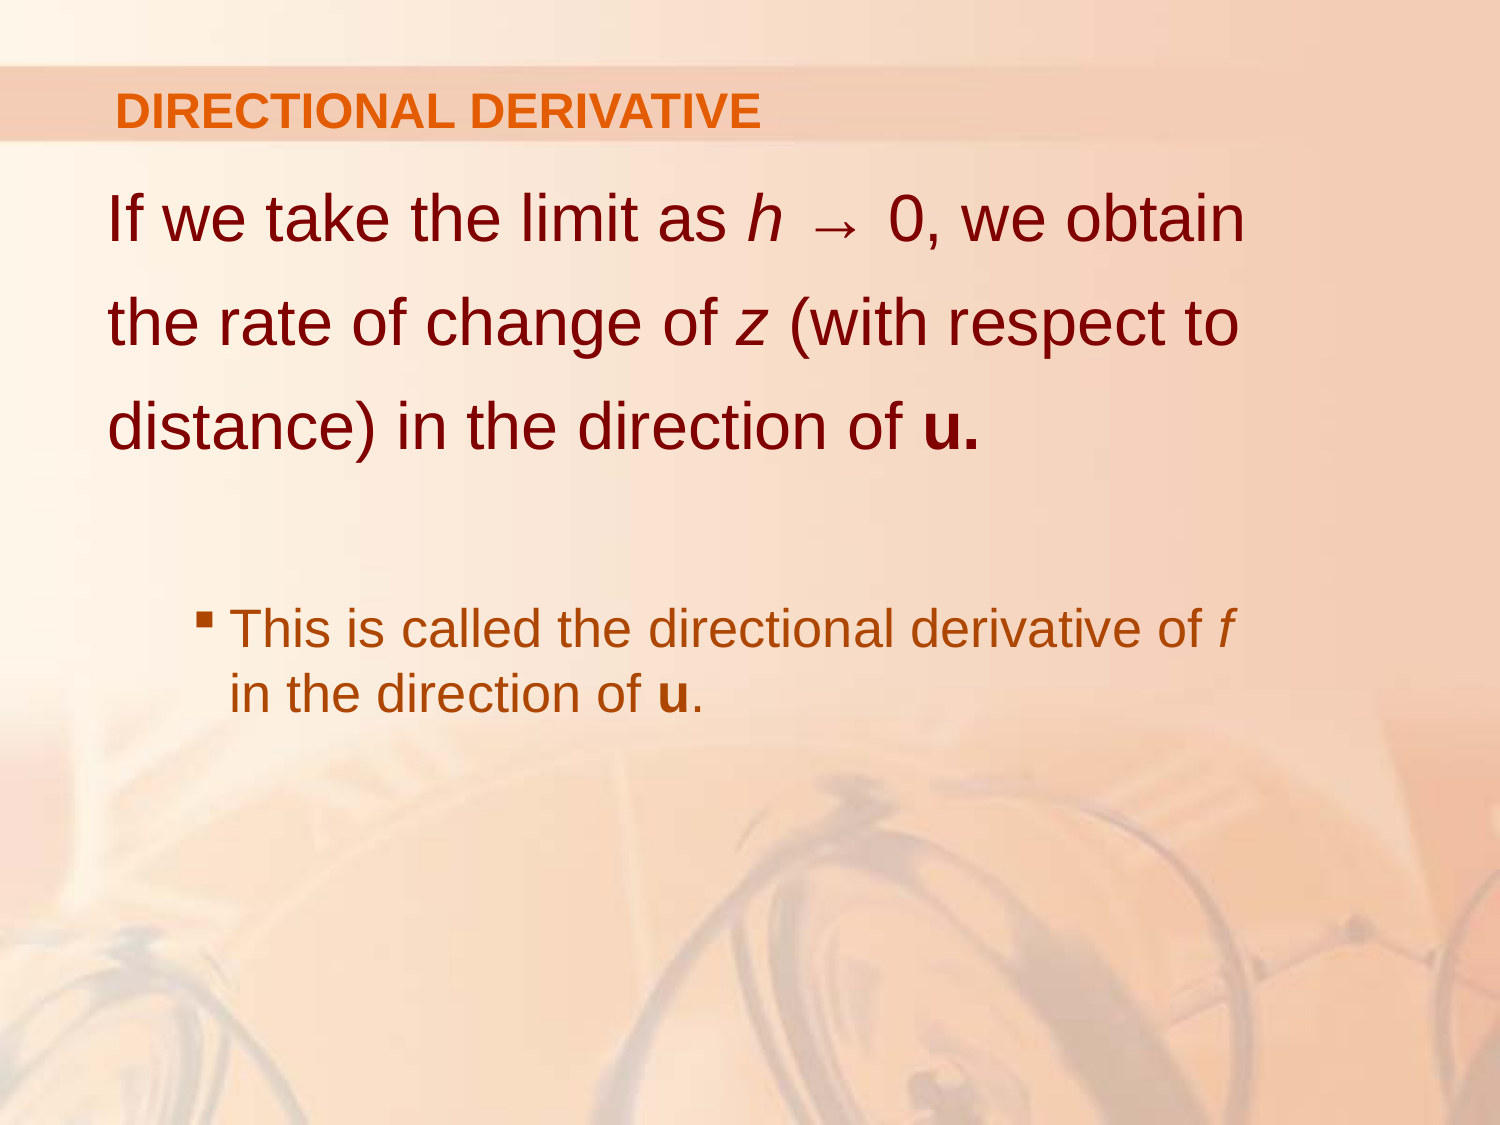

# DIRECTIONAL DERIVATIVE
If we take the limit as h → 0, we obtain
the rate of change of z (with respect to distance) in the direction of u.

This is called the directional derivative of f
in the direction of u.